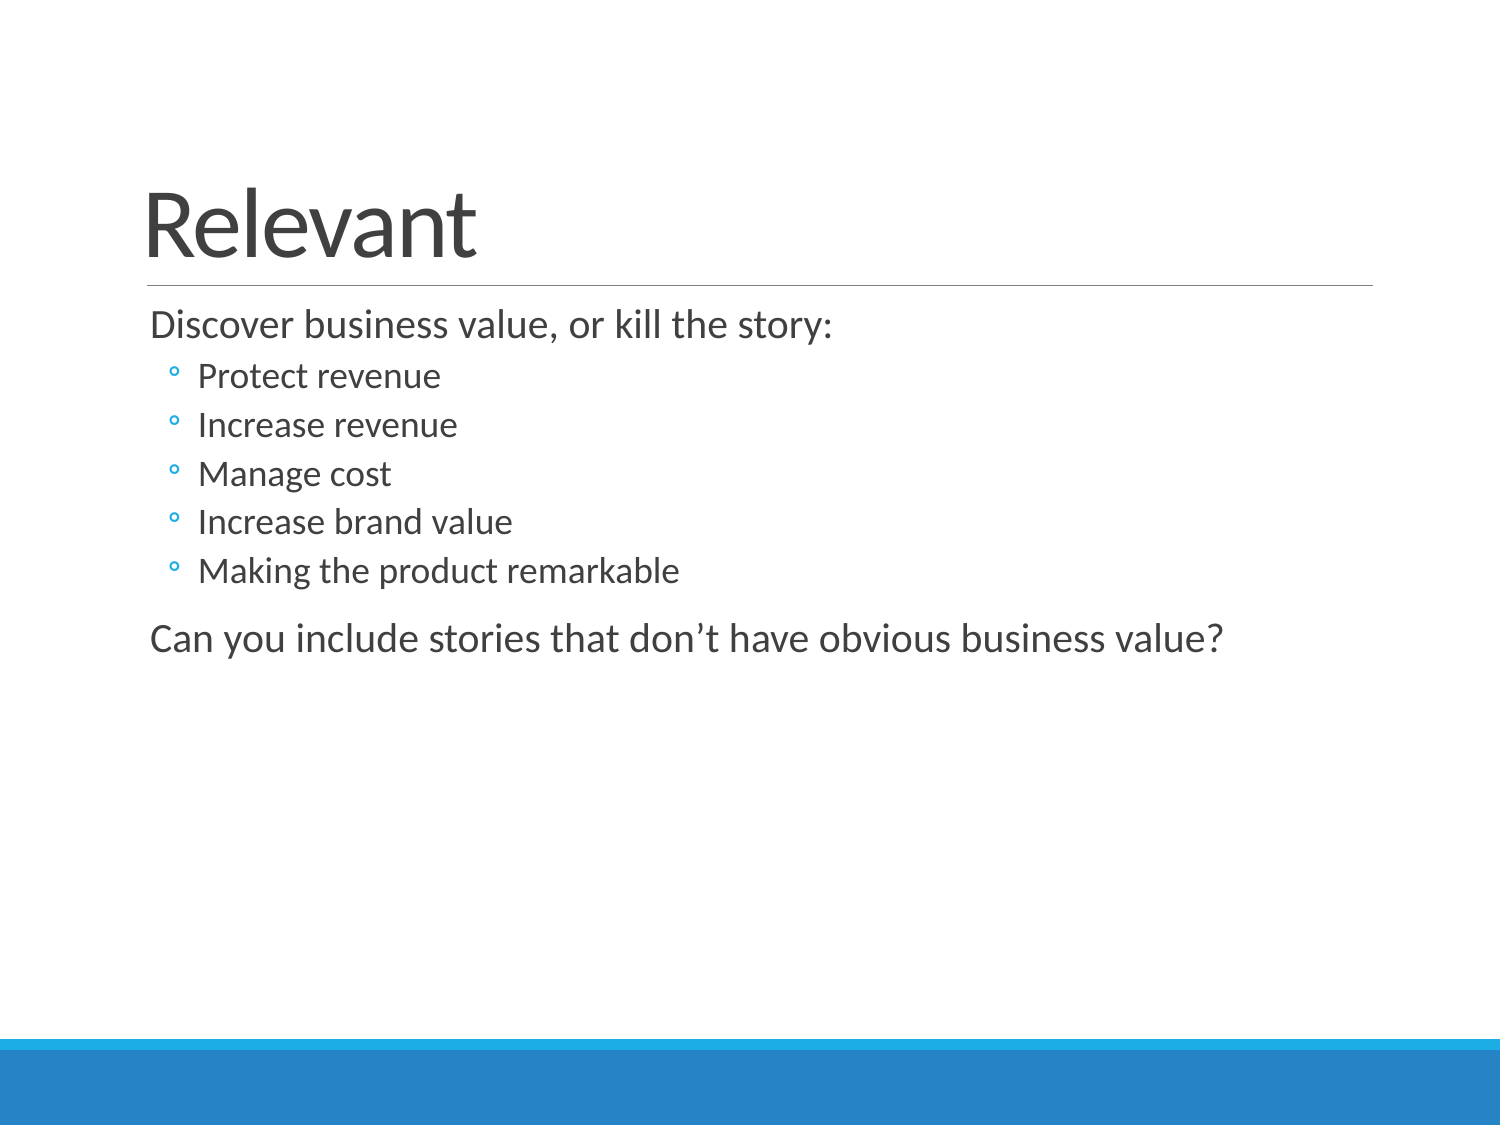

# Relevant
Discover business value, or kill the story:
Protect revenue
Increase revenue
Manage cost
Increase brand value
Making the product remarkable
Can you include stories that don’t have obvious business value?